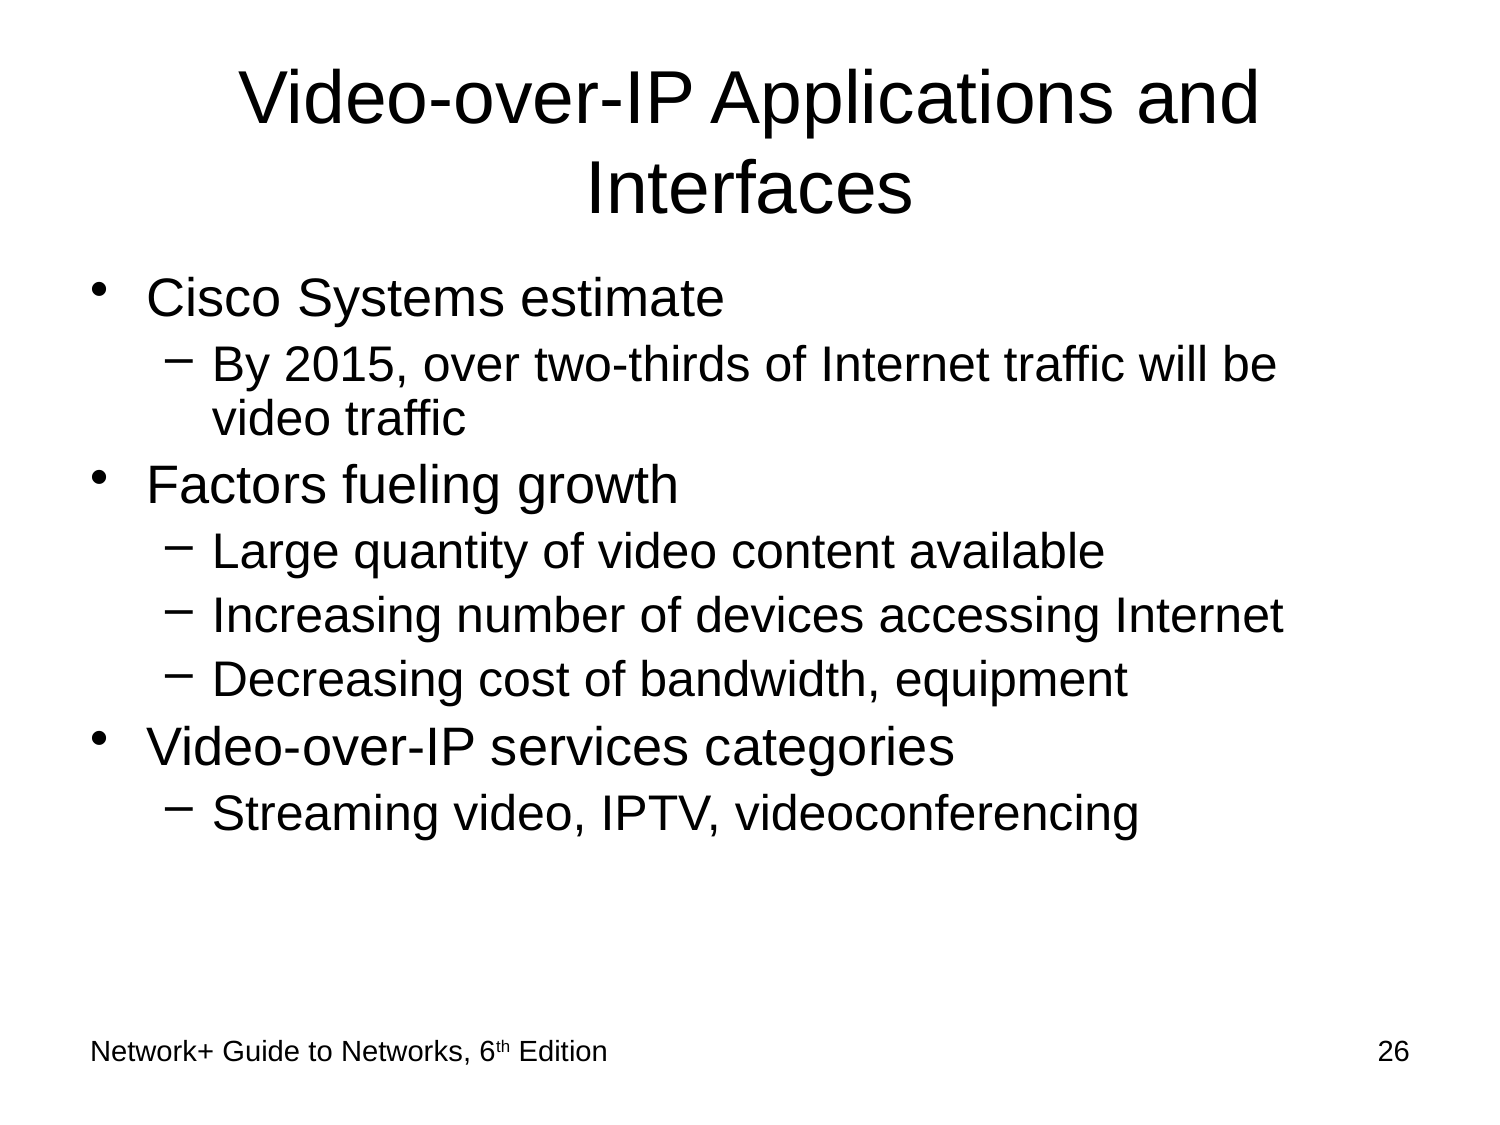

# Video-over-IP Applications and Interfaces
Cisco Systems estimate
By 2015, over two-thirds of Internet traffic will be video traffic
Factors fueling growth
Large quantity of video content available
Increasing number of devices accessing Internet
Decreasing cost of bandwidth, equipment
Video-over-IP services categories
Streaming video, IPTV, videoconferencing
Network+ Guide to Networks, 6th Edition
26